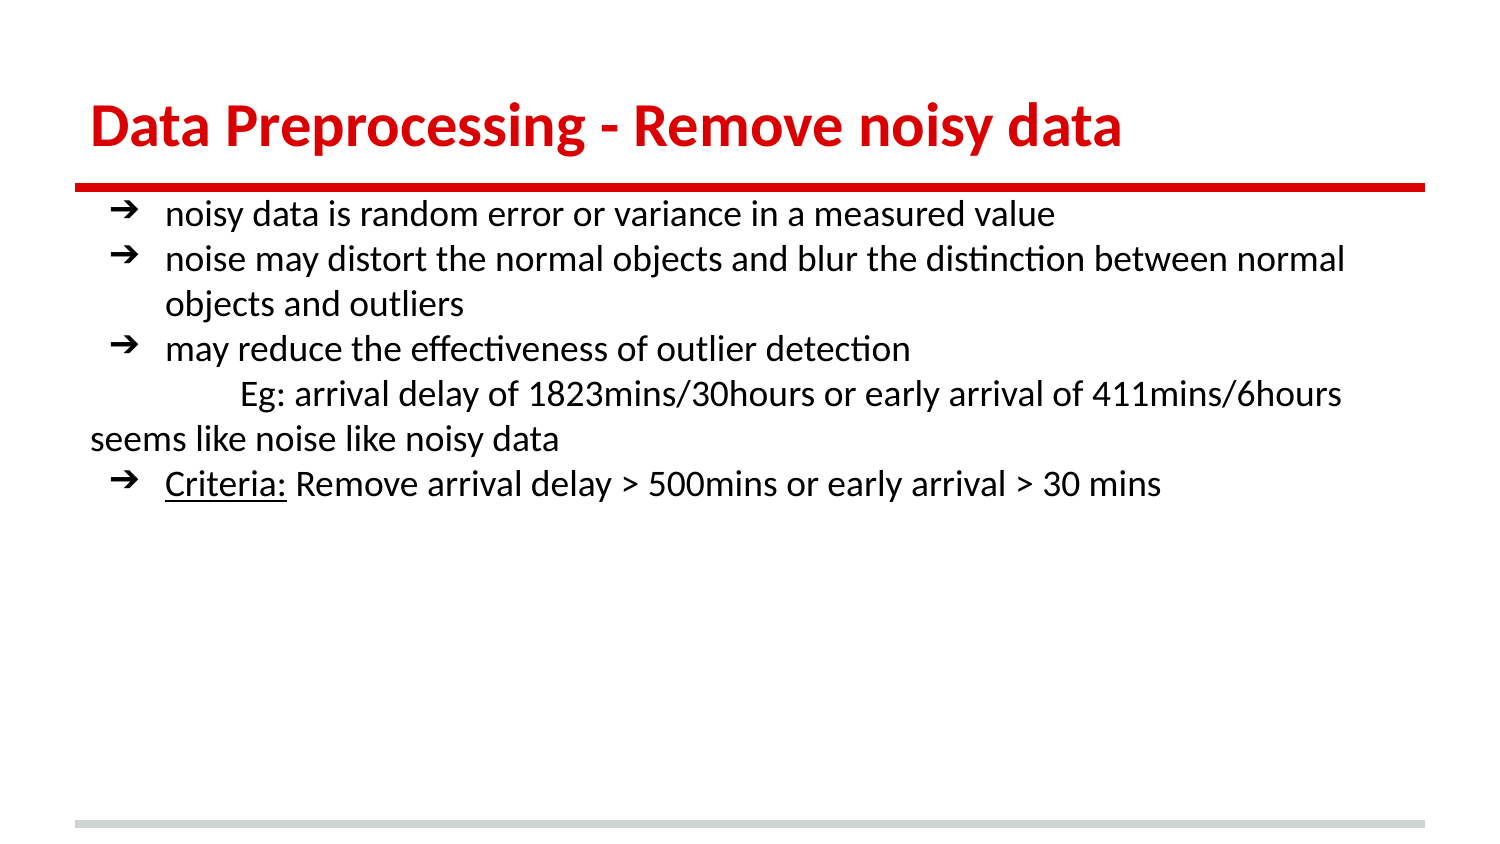

# Data Preprocessing - Remove noisy data
noisy data is random error or variance in a measured value
noise may distort the normal objects and blur the distinction between normal objects and outliers
may reduce the effectiveness of outlier detection
	Eg: arrival delay of 1823mins/30hours or early arrival of 411mins/6hours seems like noise like noisy data
Criteria: Remove arrival delay > 500mins or early arrival > 30 mins